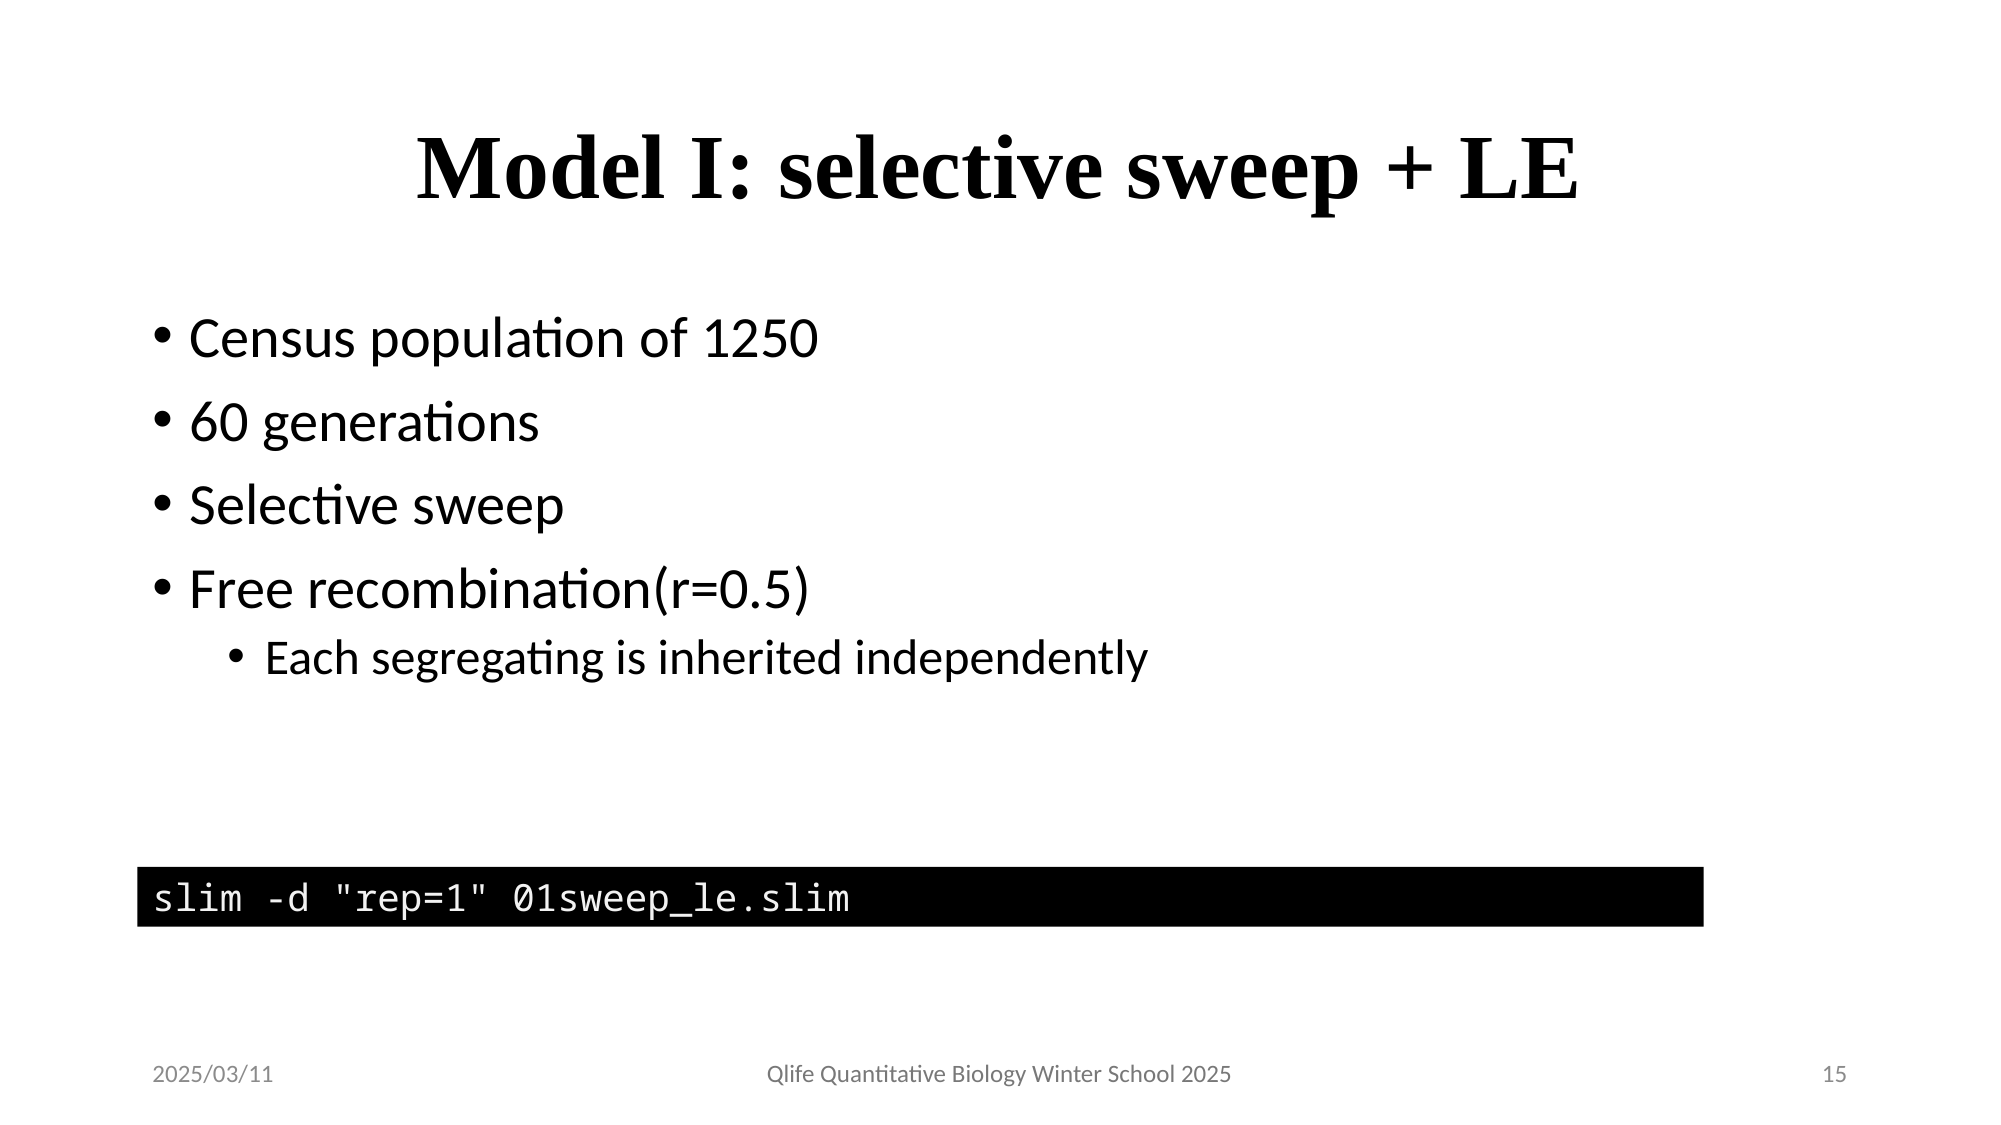

# Model I: selective sweep + LE
Census population of 1250
60 generations
Selective sweep
Free recombination(r=0.5)
Each segregating is inherited independently

slim -d "rep=1" 01sweep_le.slim
2025/03/11
Qlife Quantitative Biology Winter School 2025
15